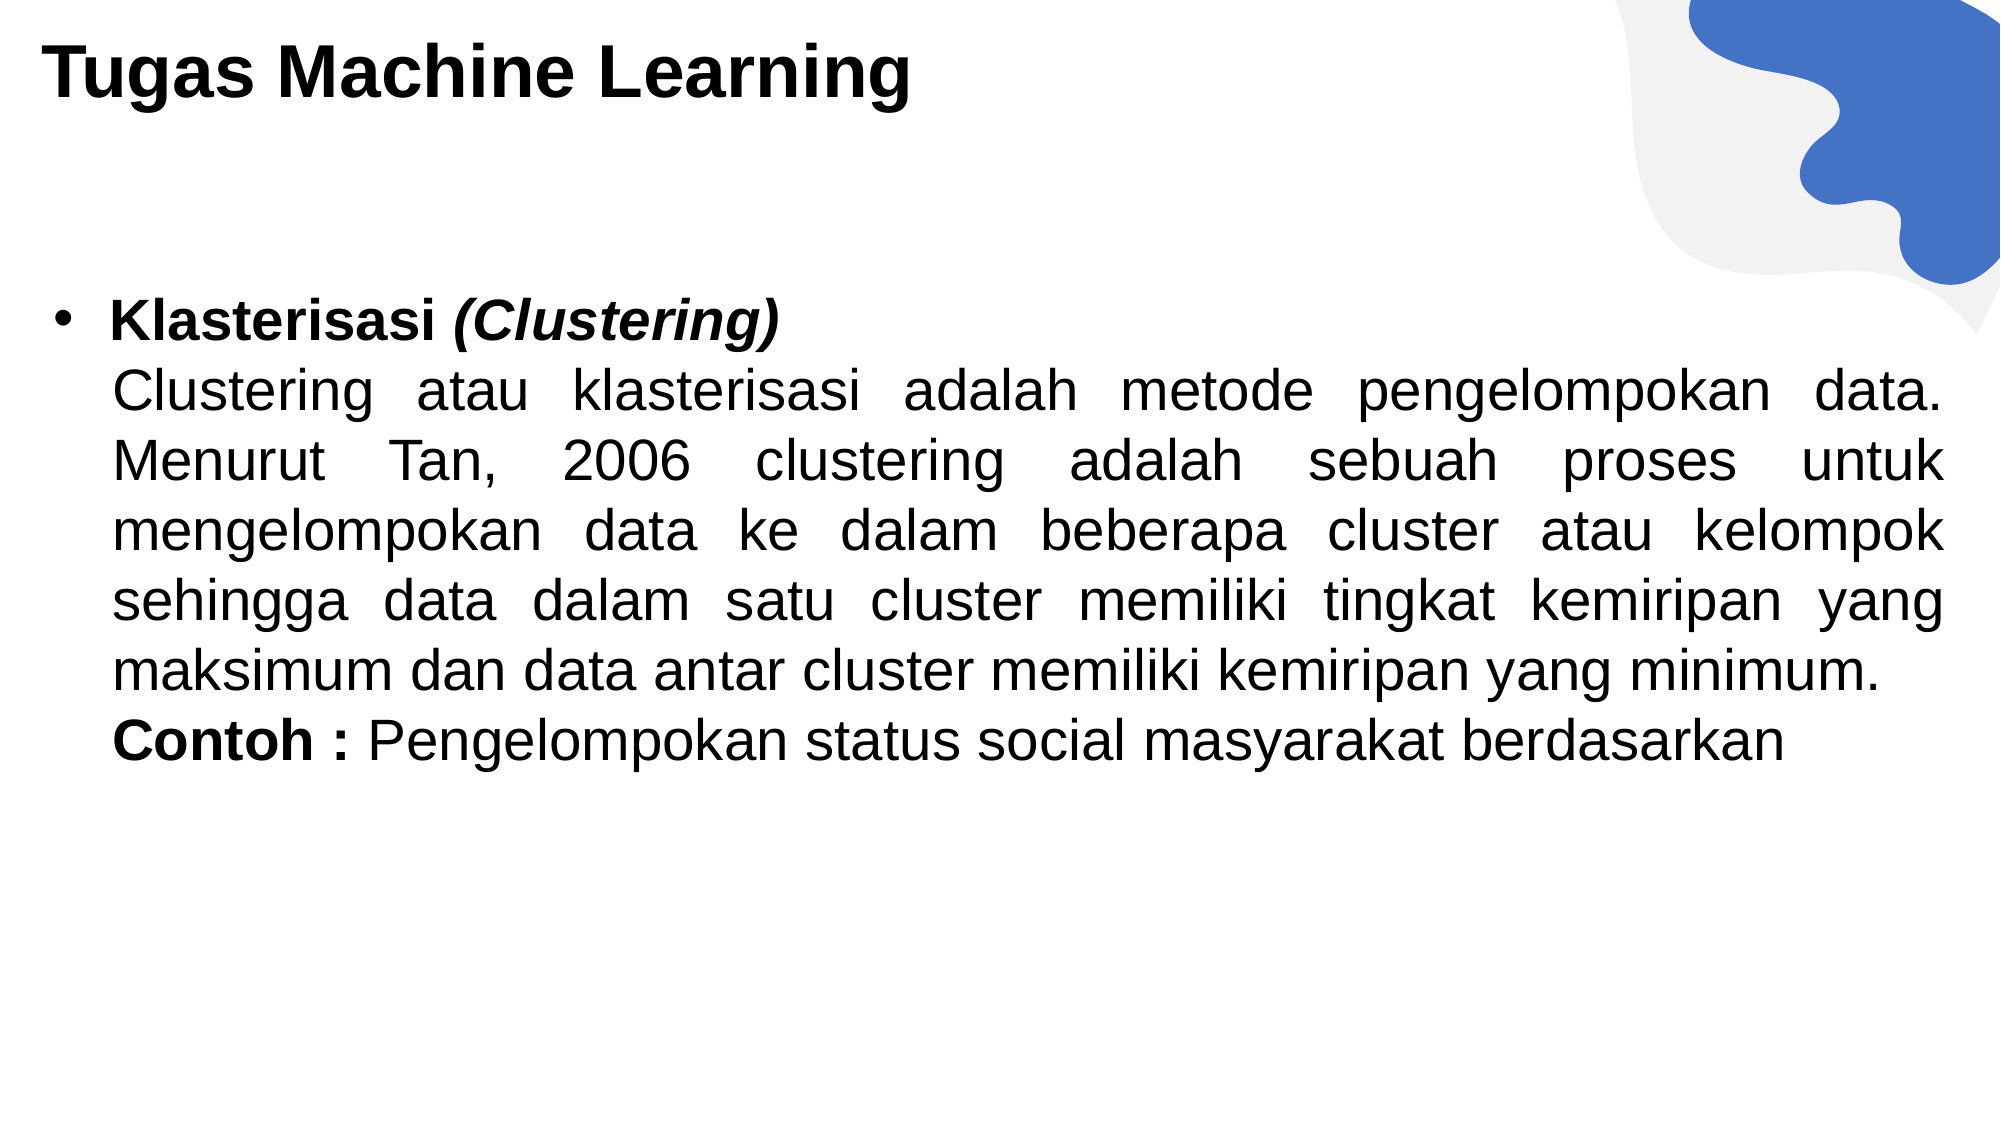

# Tugas Machine Learning

Klasterisasi (Clustering)
Clustering atau klasterisasi adalah metode pengelompokan data. Menurut Tan, 2006 clustering adalah sebuah proses untuk mengelompokan data ke dalam beberapa cluster atau kelompok sehingga data dalam satu cluster memiliki tingkat kemiripan yang maksimum dan data antar cluster memiliki kemiripan yang minimum.
Contoh : Pengelompokan status social masyarakat berdasarkan